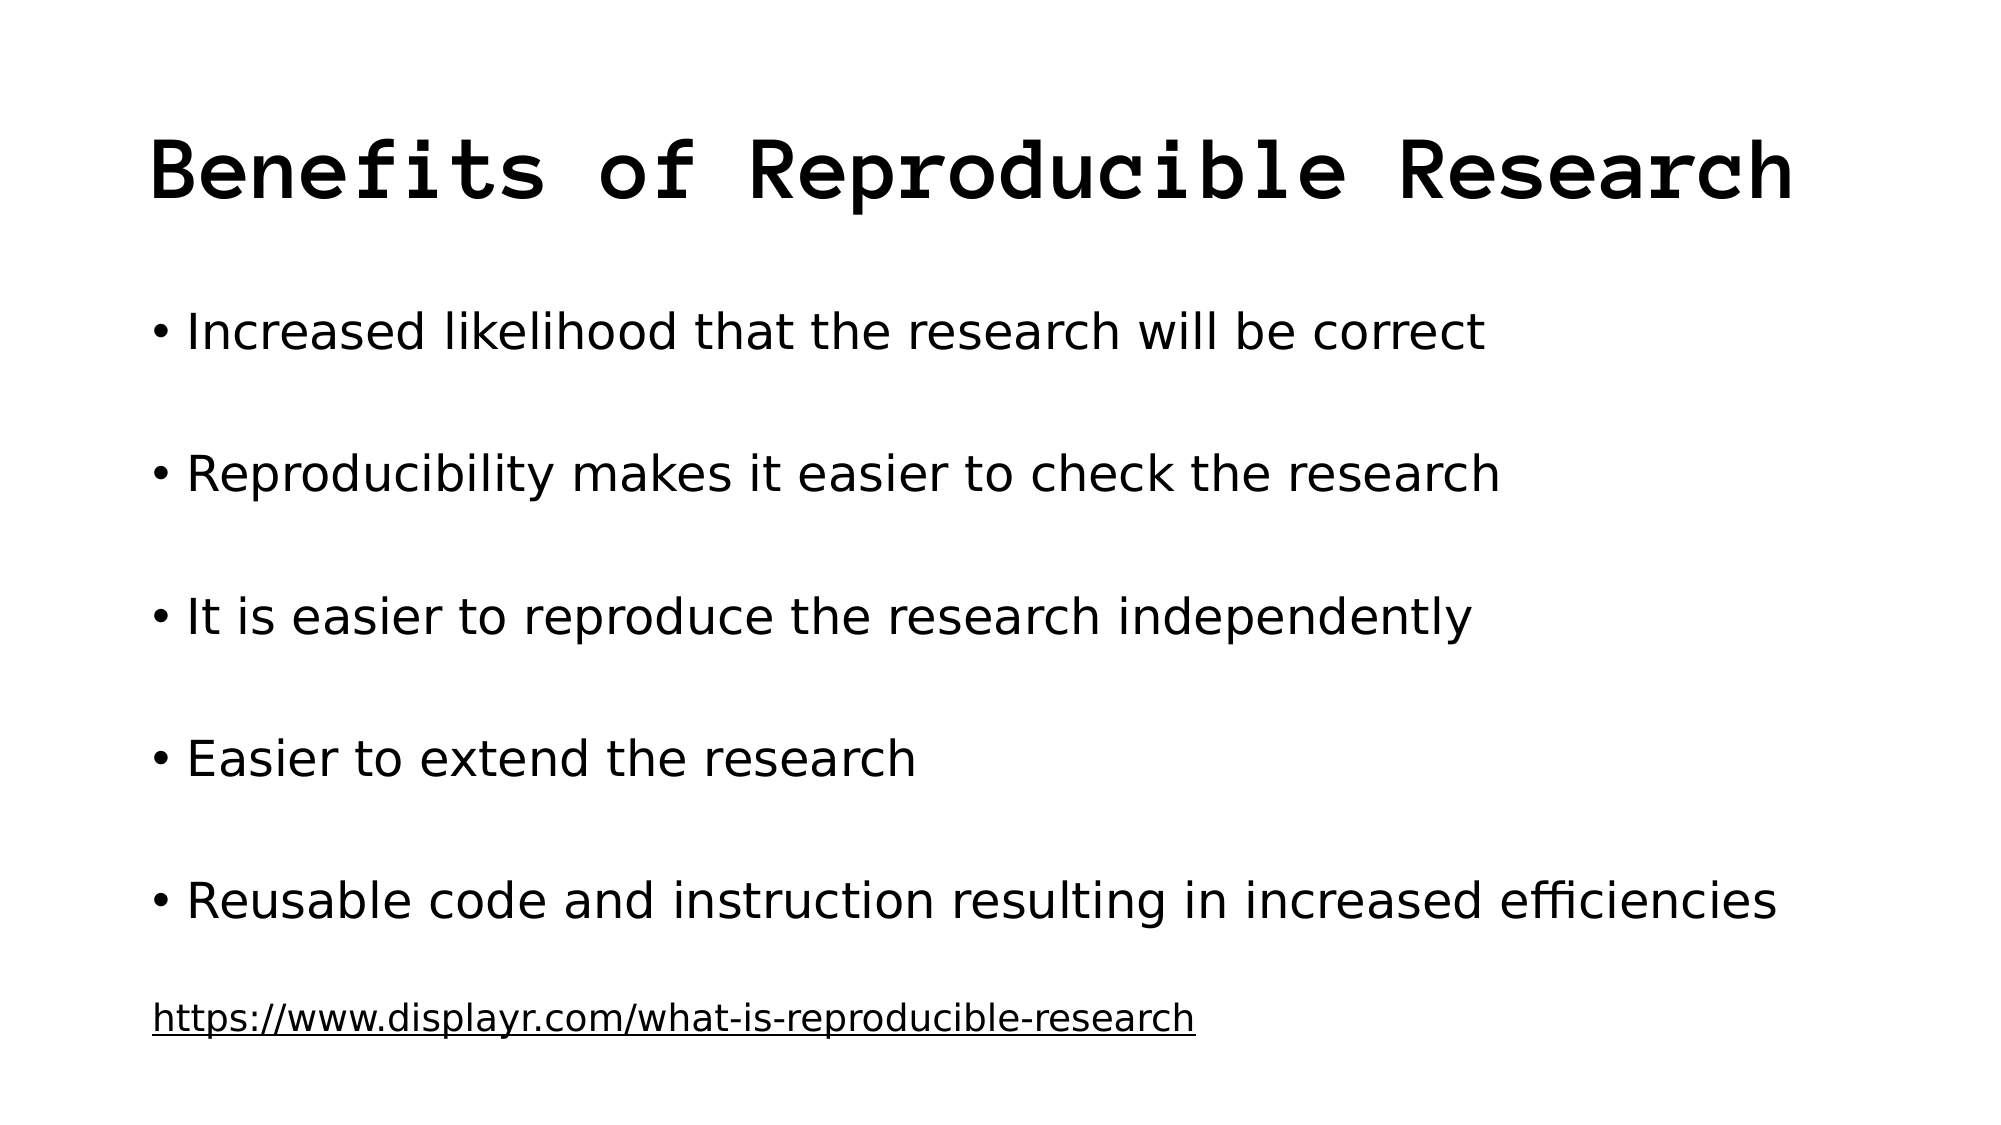

# Benefits of Reproducible Research
Increased likelihood that the research will be correct

Reproducibility makes it easier to check the research

It is easier to reproduce the research independently

Easier to extend the research

Reusable code and instruction resulting in increased efficiencies
https://www.displayr.com/what-is-reproducible-research